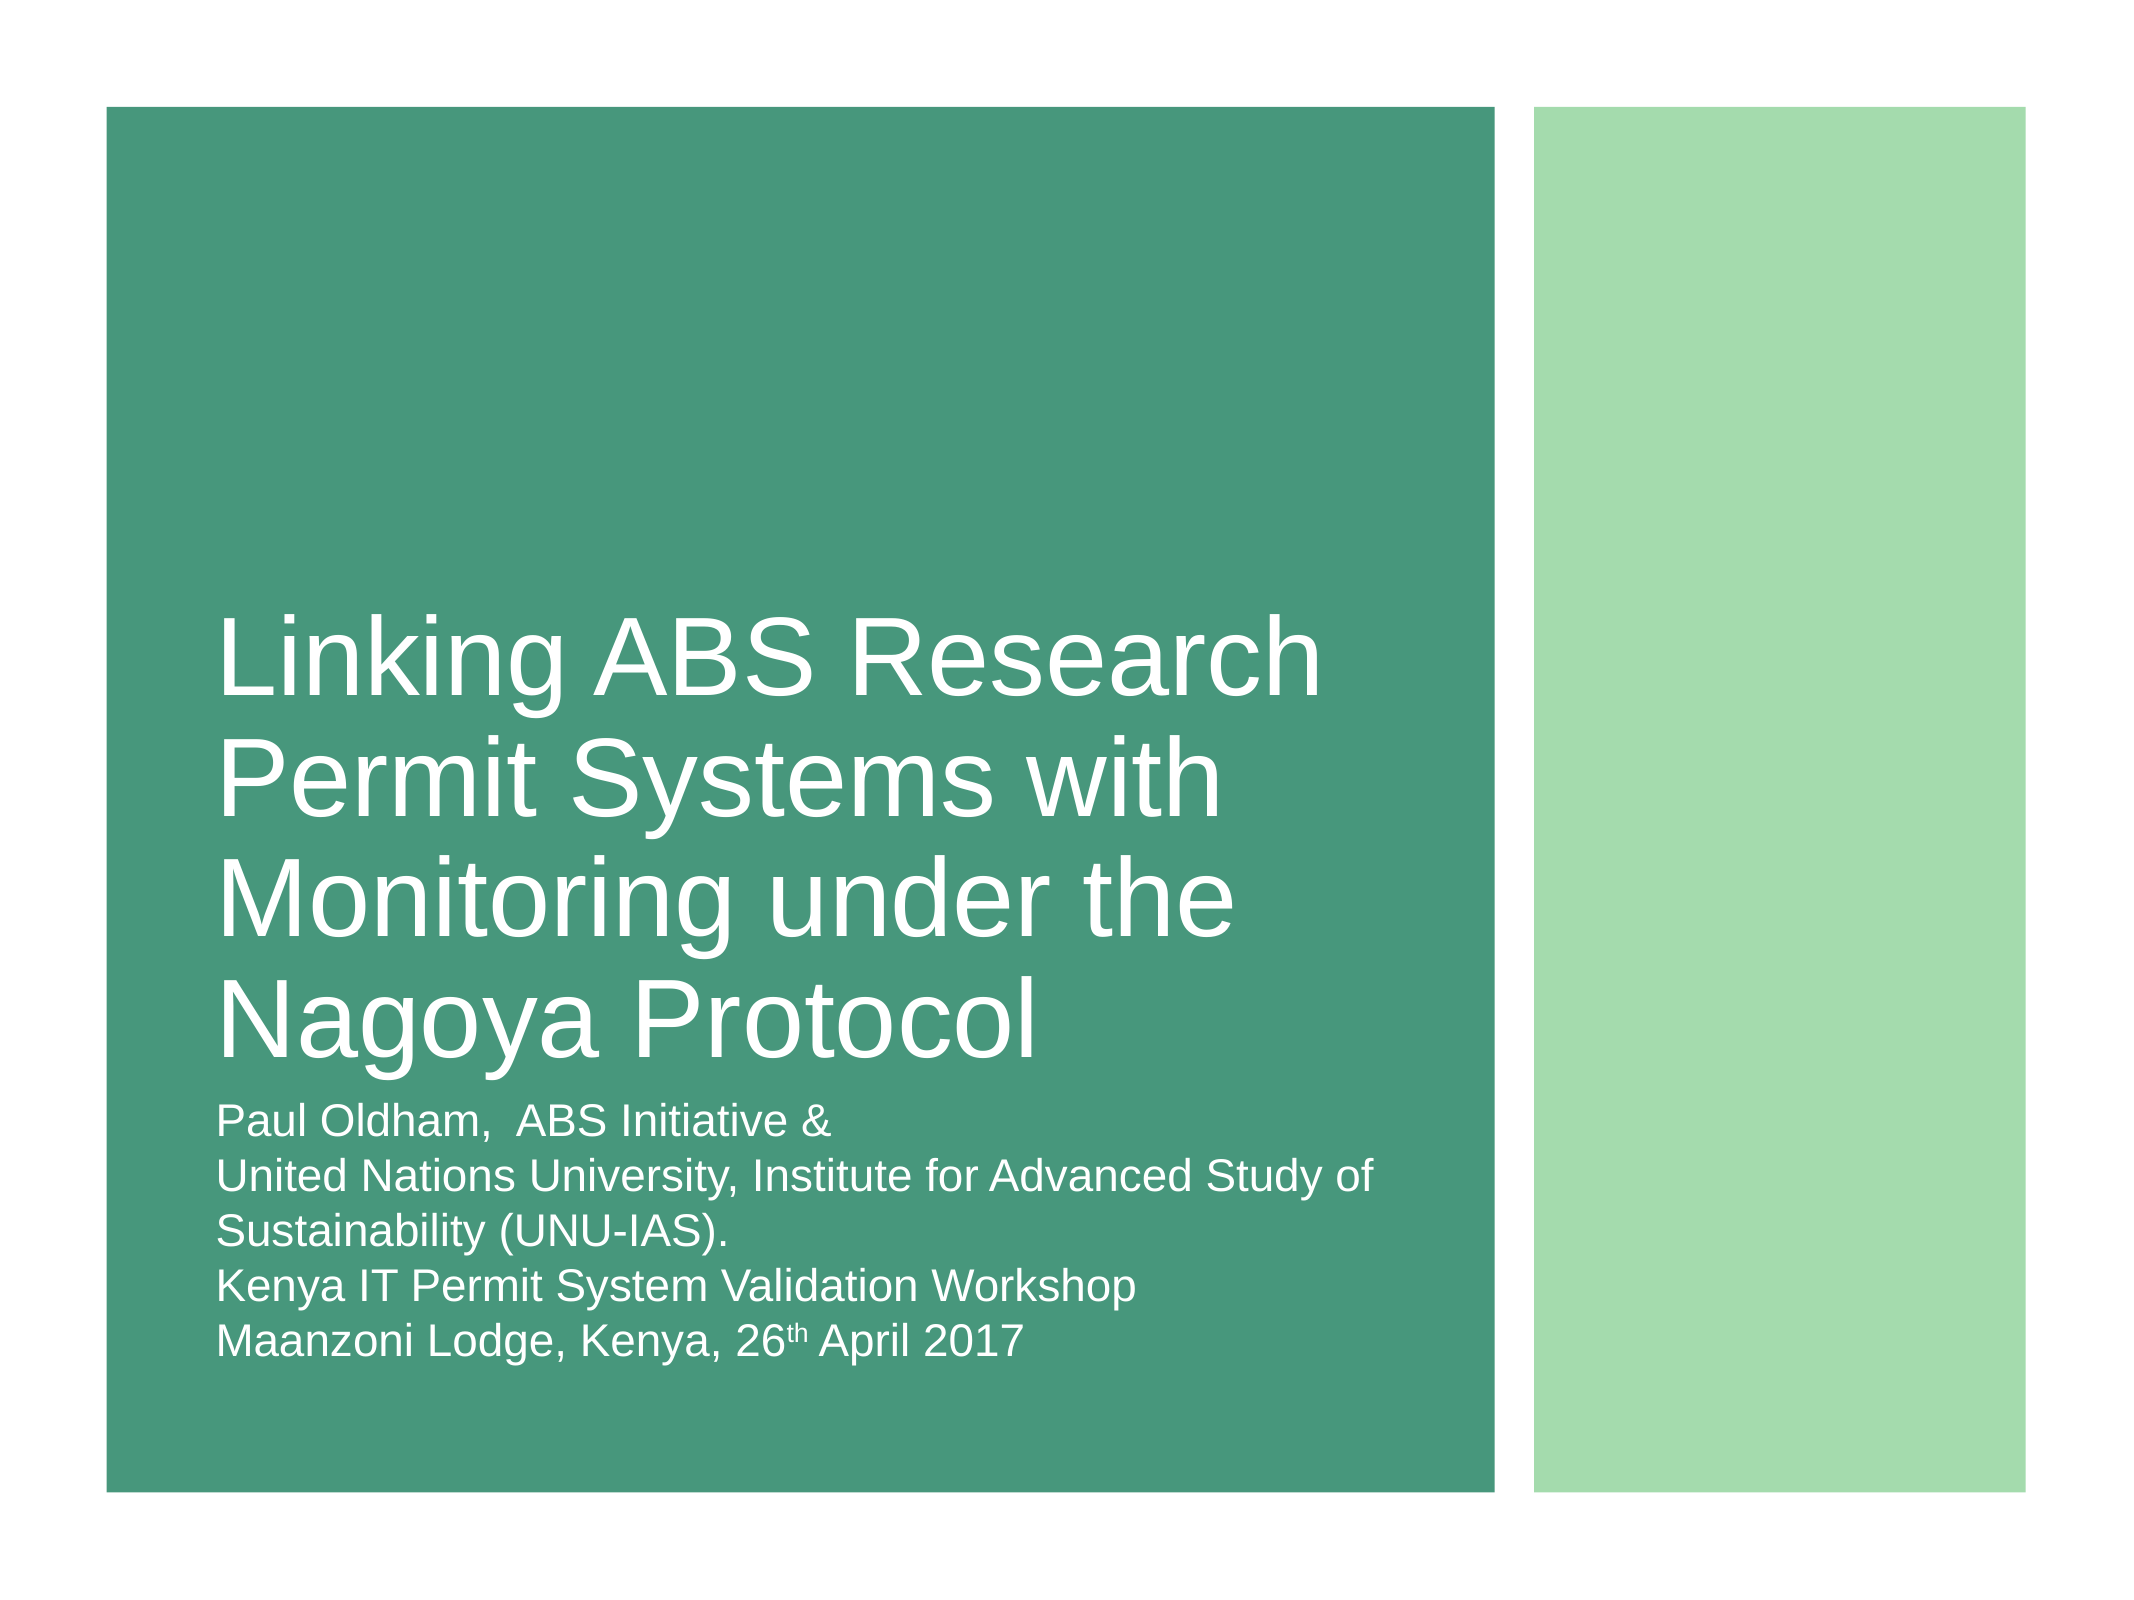

# Linking ABS Research Permit Systems with Monitoring under the Nagoya Protocol
Paul Oldham,  ABS Initiative &
United Nations University, Institute for Advanced Study of Sustainability (UNU-IAS).
Kenya IT Permit System Validation Workshop
Maanzoni Lodge, Kenya, 26th April 2017